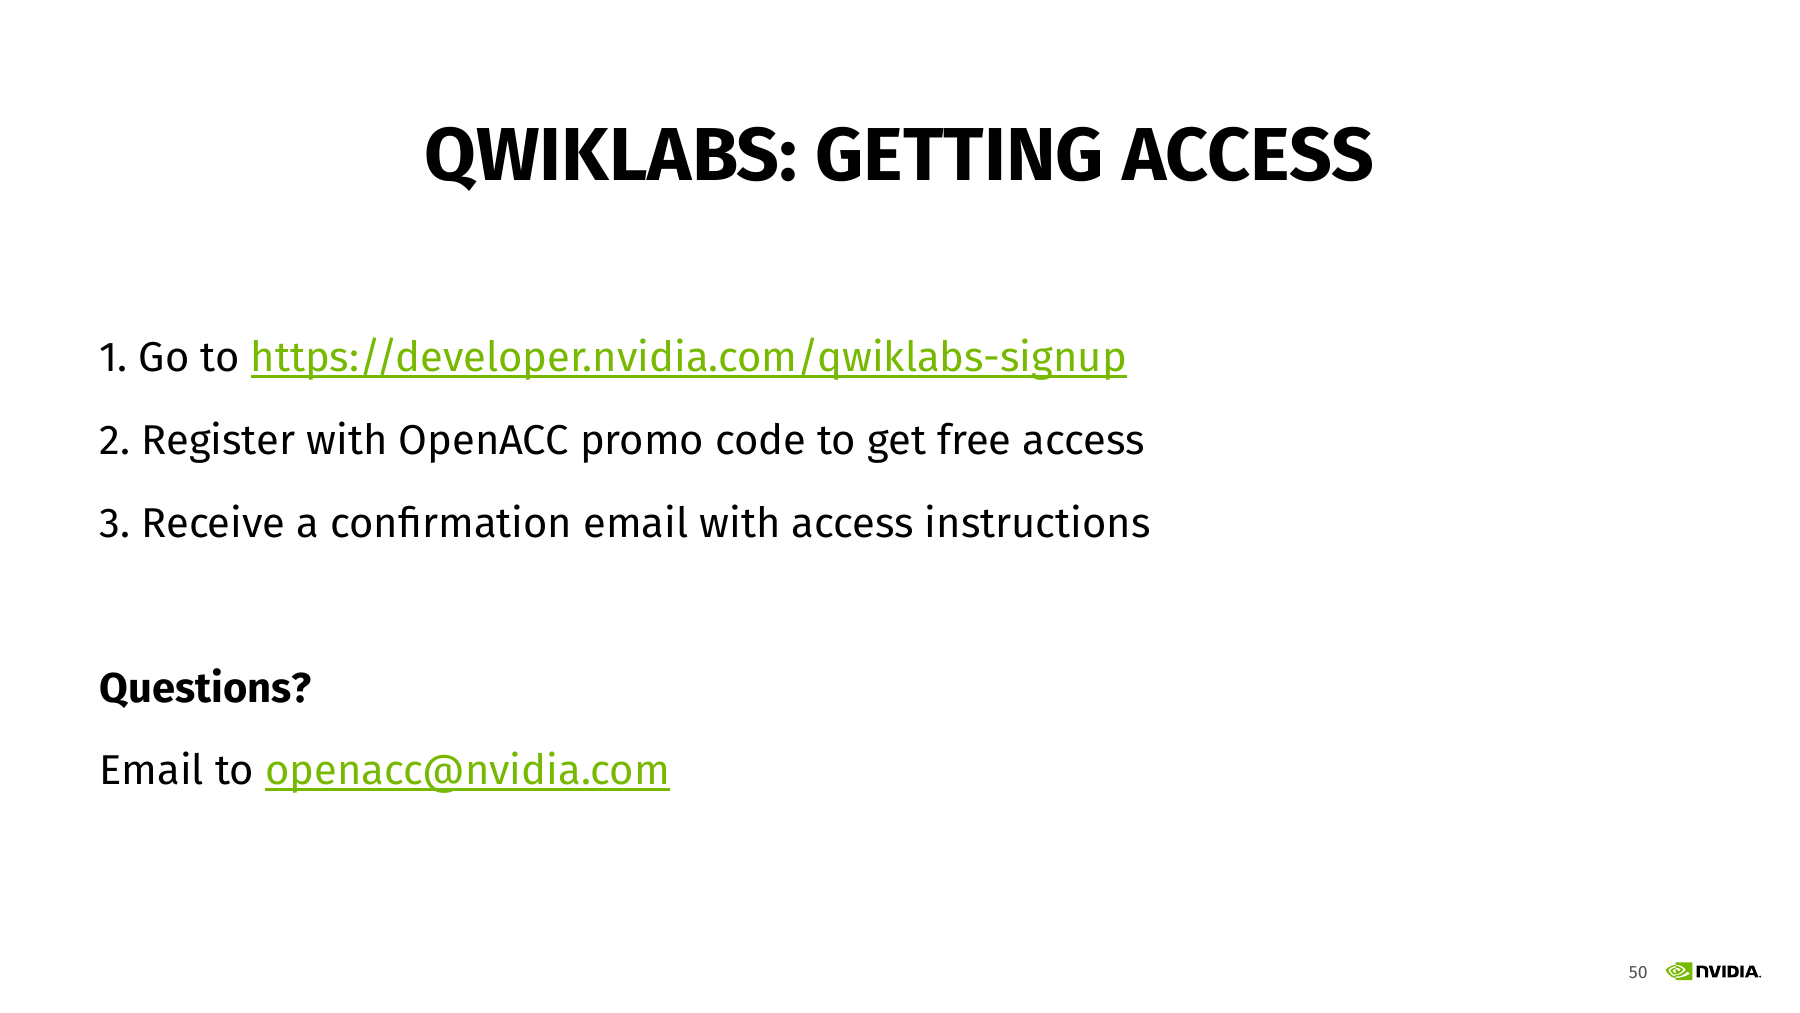

# Qwiklabs: Getting access
1. Go to https://developer.nvidia.com/qwiklabs-signup
2. Register with OpenACC promo code to get free access
3. Receive a confirmation email with access instructions

Questions?
Email to openacc@nvidia.com